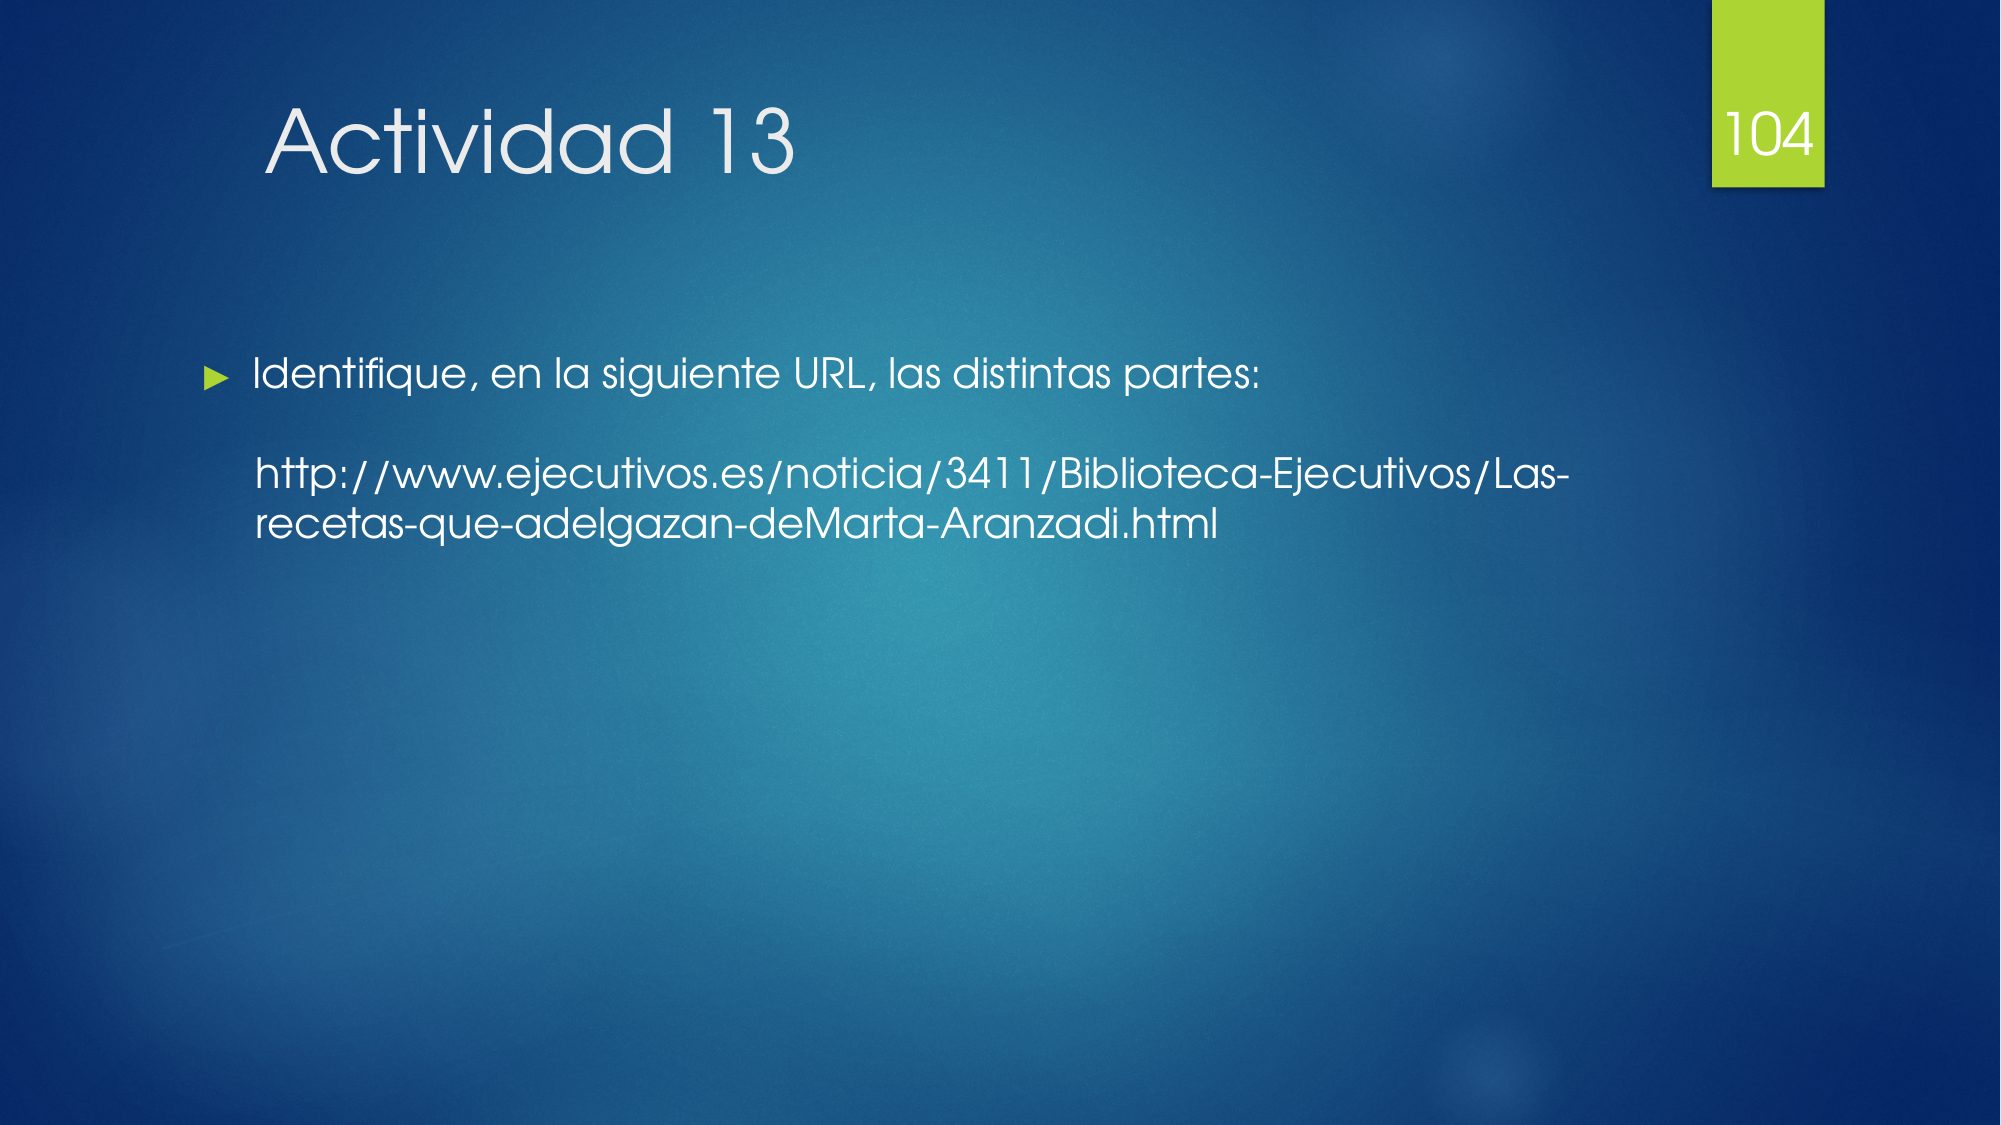

104
# Actividad 13
Identifique, en la siguiente URL, las distintas partes:

http://www.ejecutivos.es/noticia/3411/Biblioteca-Ejecutivos/Las-recetas-que-adelgazan-deMarta-Aranzadi.html